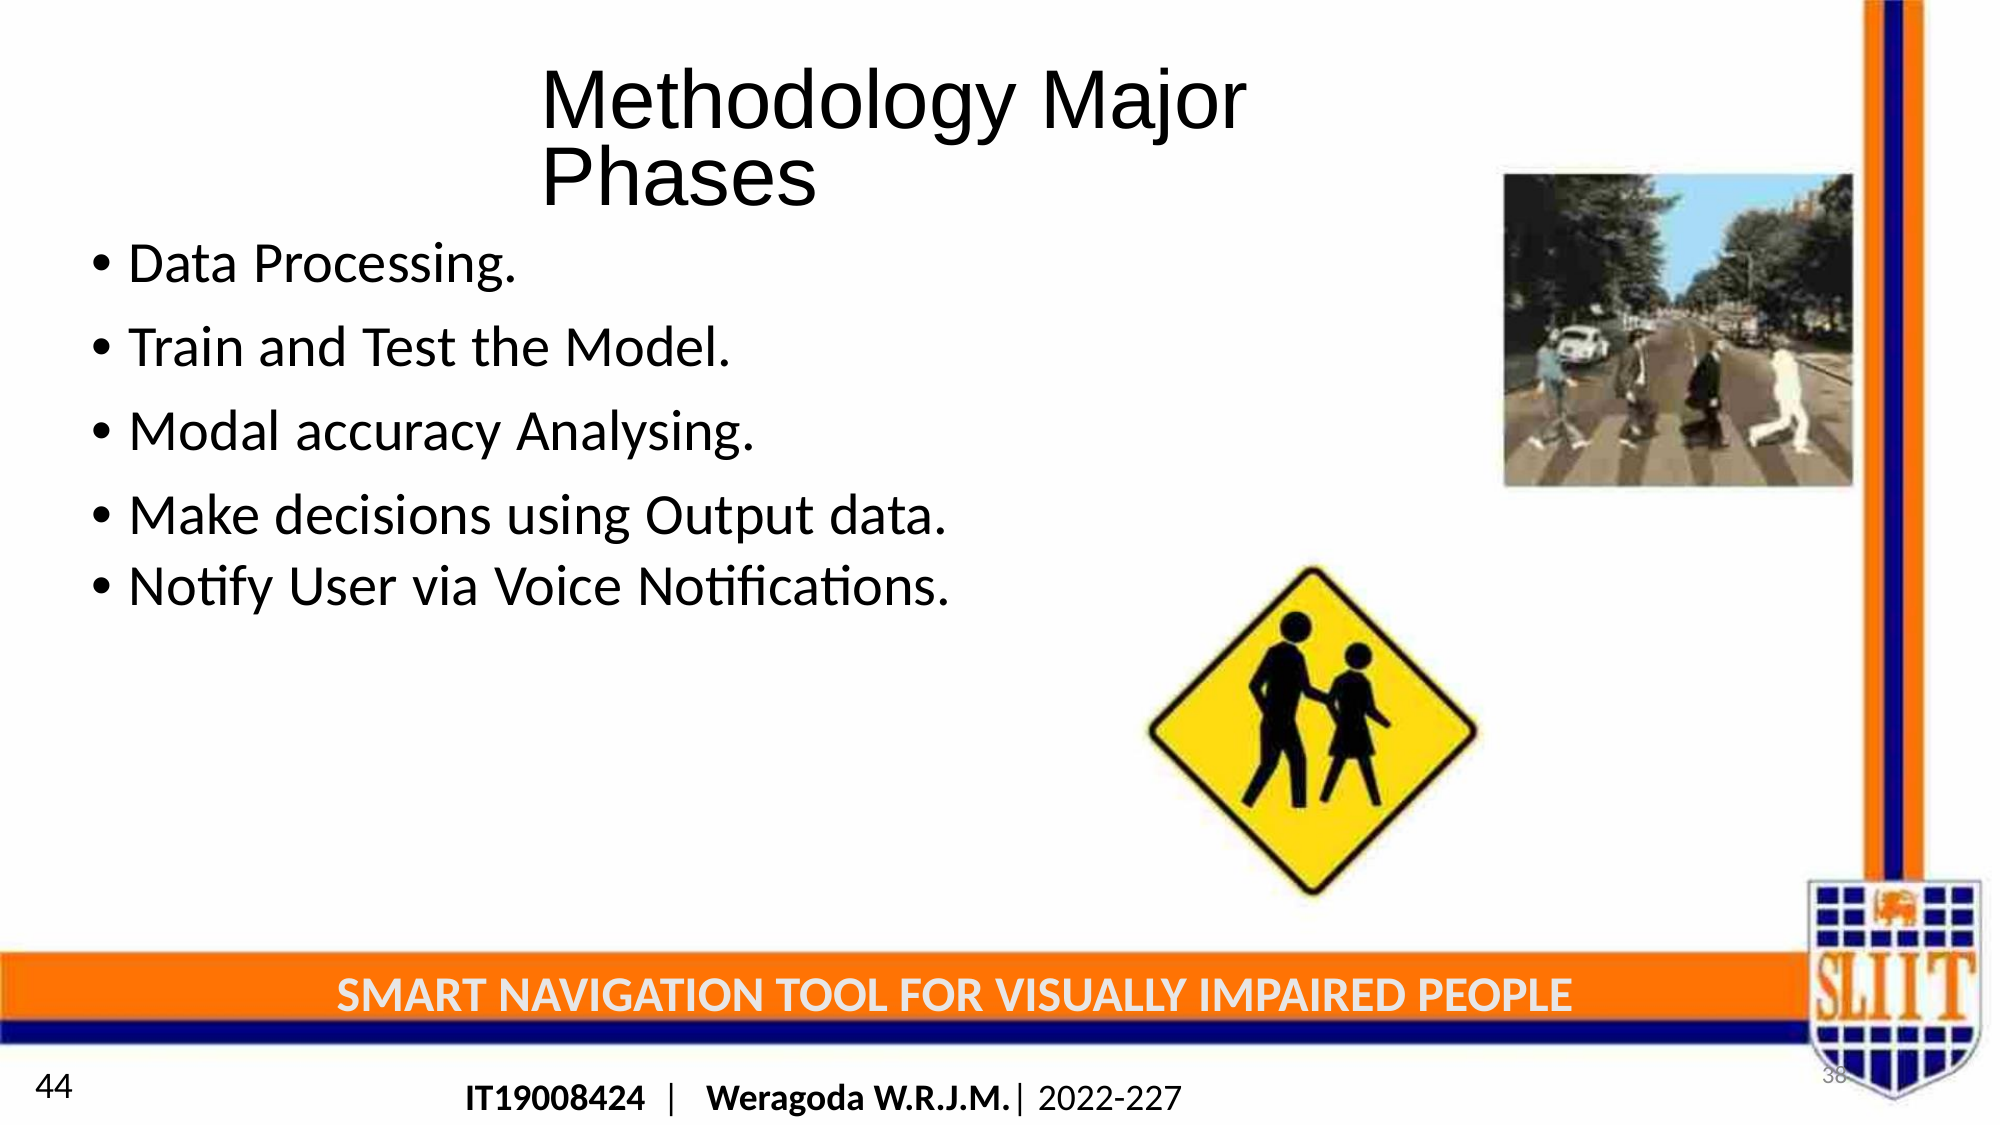

Methodology Major Phases
• Data Processing.
• Train and Test the Model.
• Modal accuracy Analysing.
• Make decisions using Output data.
• Notify User via Voice Notifications.
SMART NAVIGATION TOOL FOR VISUALLY IMPAIRED PEOPLE
38
44
IT19008424 | Weragoda W.R.J.M.| 2022-227